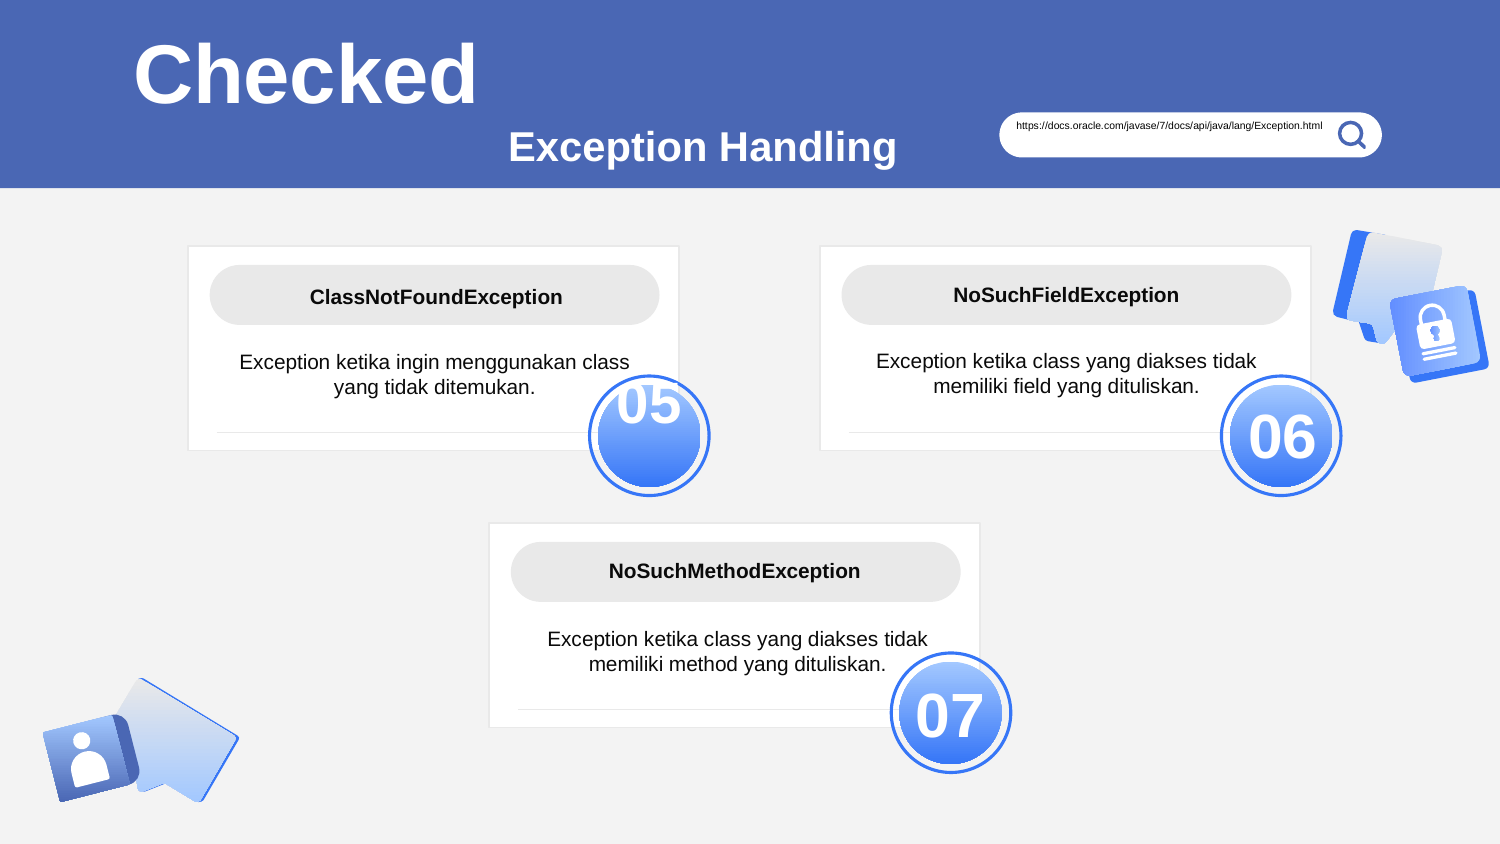

Checked
Exception Handling
https://docs.oracle.com/javase/7/docs/api/java/lang/Exception.html

NoSuchFieldException
# ClassNotFoundException

Exception ketika class yang diakses tidak memiliki field yang dituliskan.
Exception ketika ingin menggunakan class yang tidak ditemukan.

06
05

NoSuchMethodException

Exception ketika class yang diakses tidak memiliki method yang dituliskan.

07